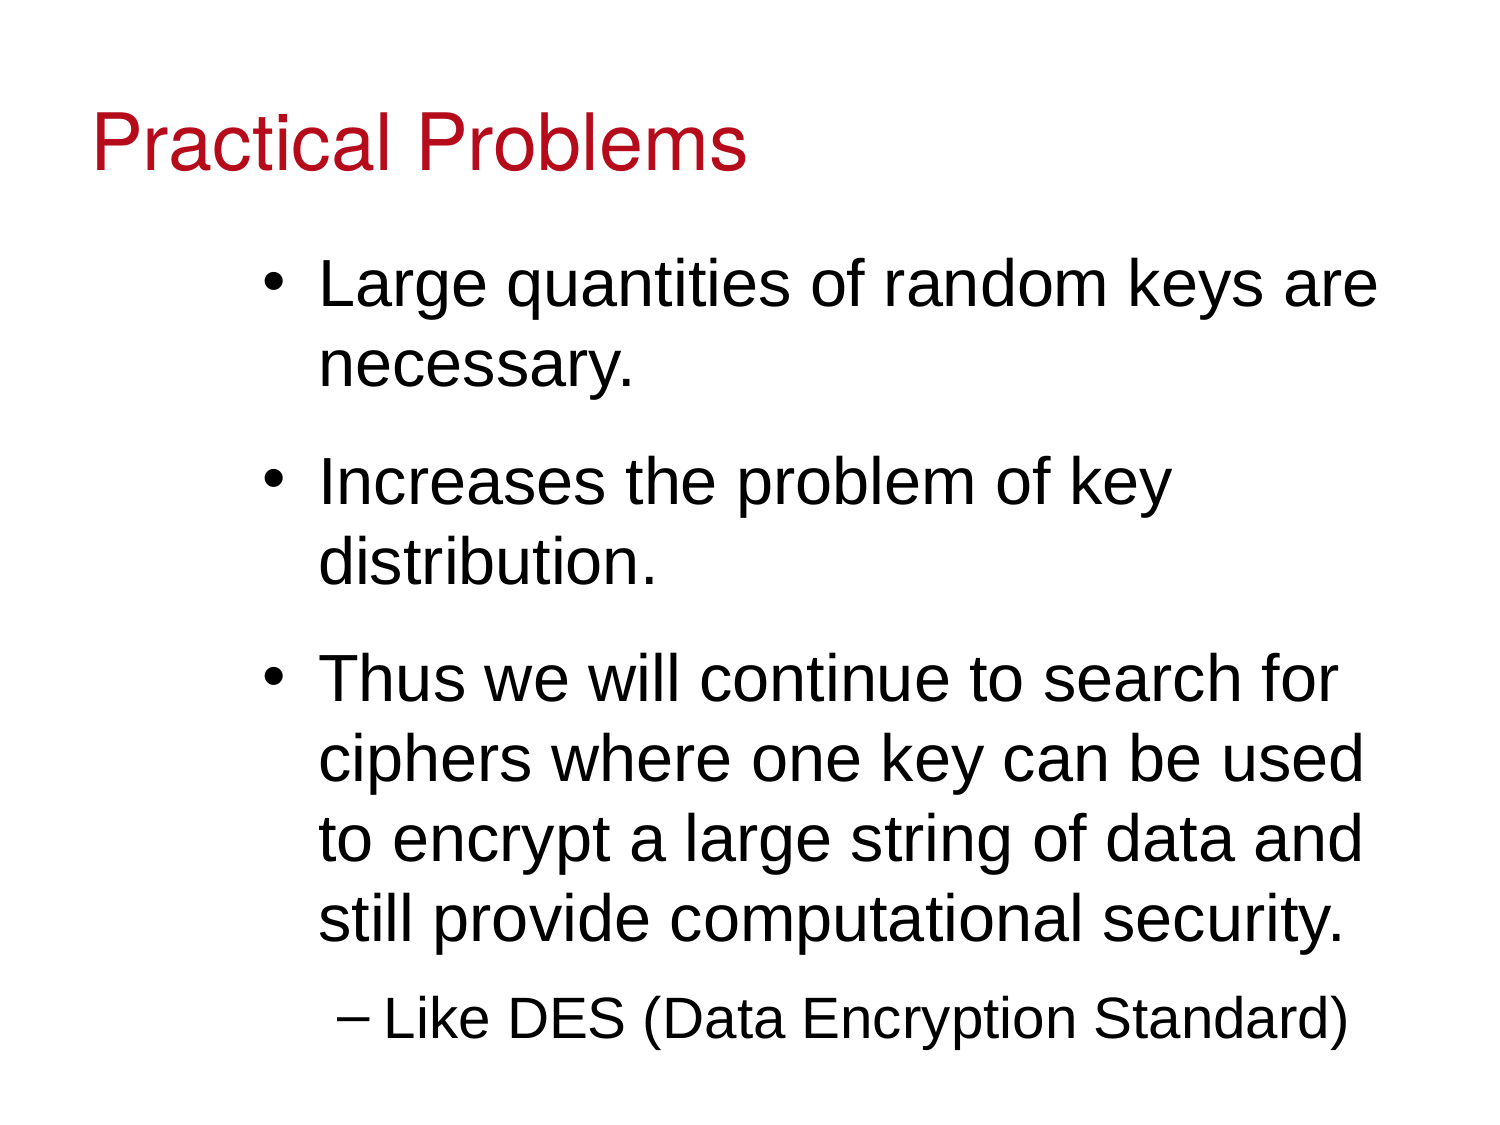

# Practical Problems
Large quantities of random keys are necessary.
Increases the problem of key distribution.
Thus we will continue to search for ciphers where one key can be used to encrypt a large string of data and still provide computational security.
Like DES (Data Encryption Standard)